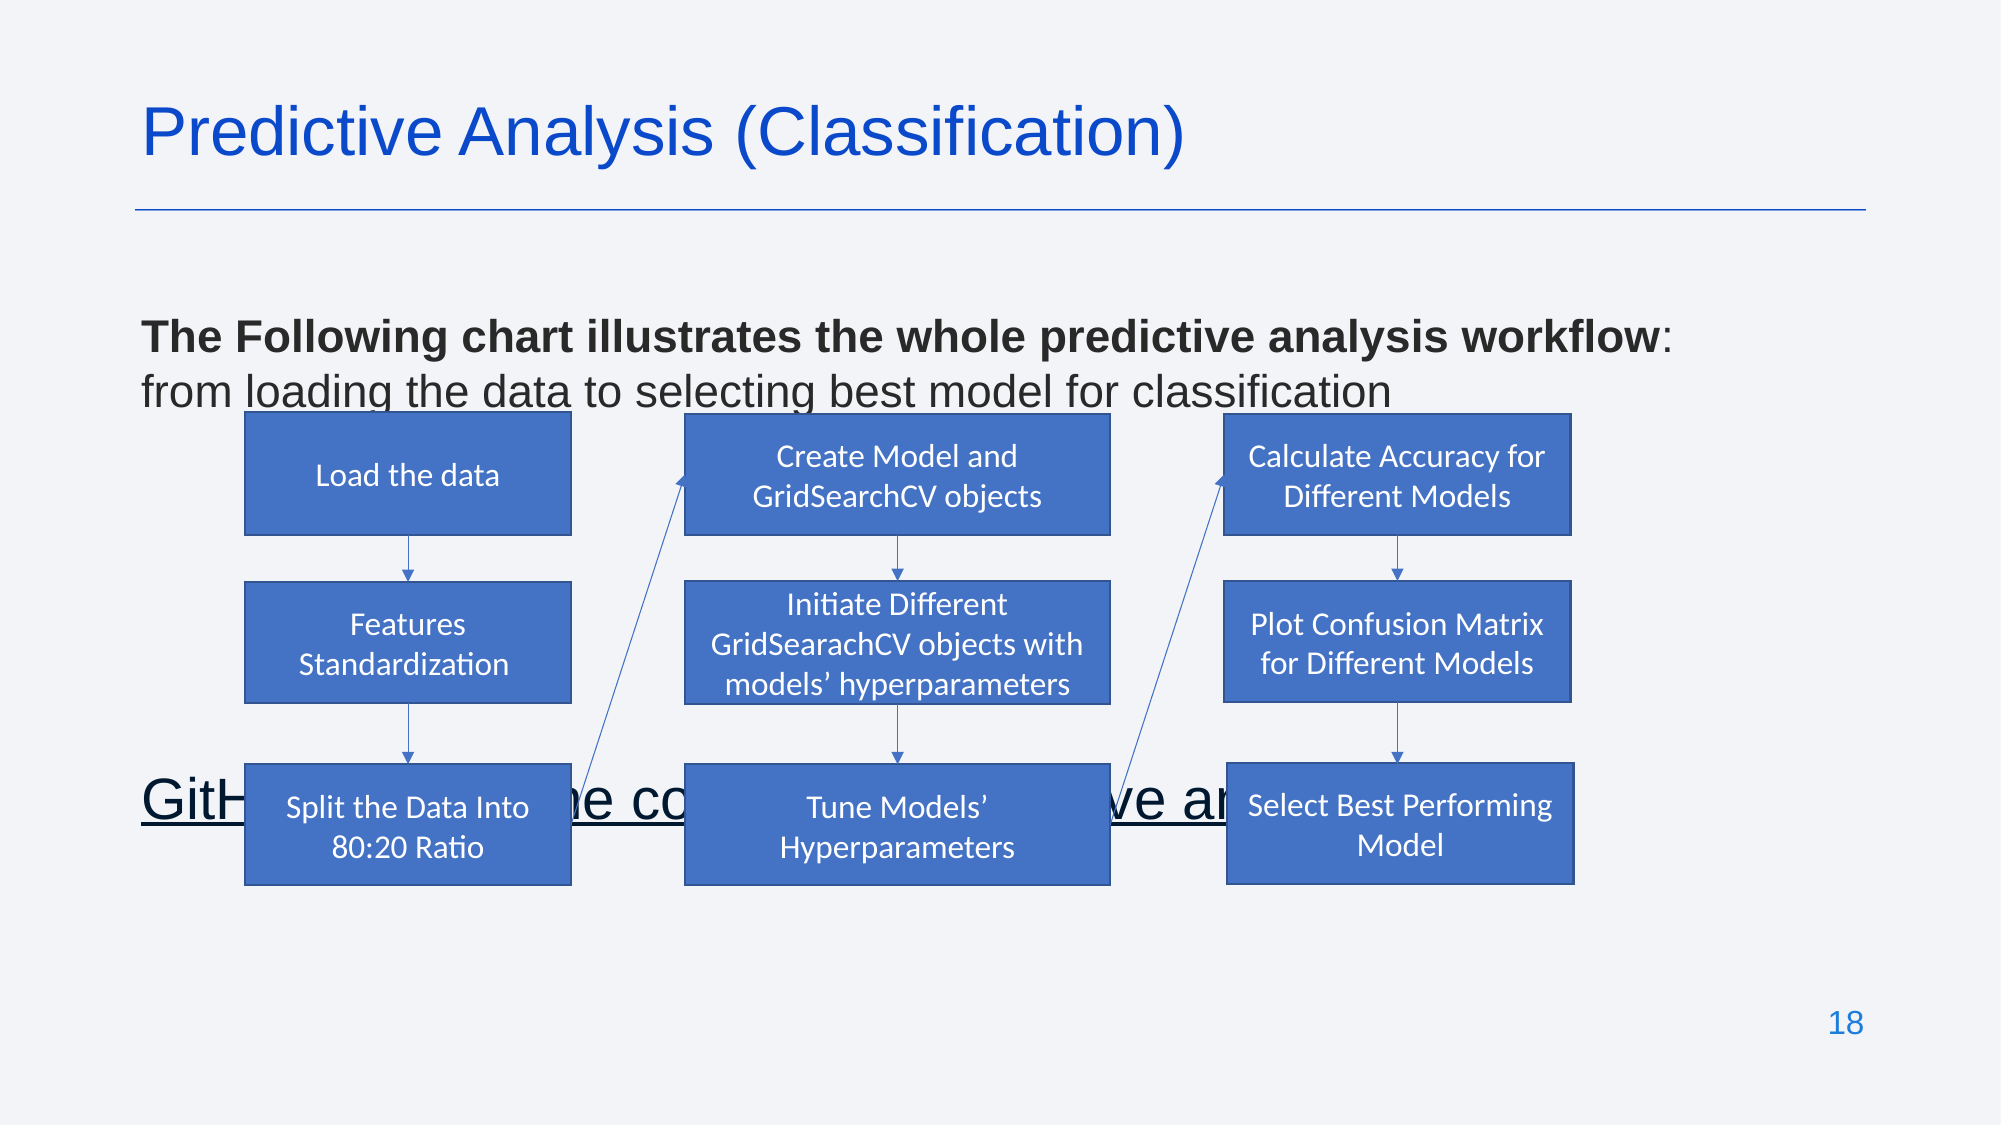

Predictive Analysis (Classification)
The Following chart illustrates the whole predictive analysis workflow:  from loading the data to selecting best model for classification

GitHub URL of the completed predictive analysis lab
Load the data
Create Model and GridSearchCV objects
Calculate Accuracy for Different Models
Initiate Different GridSearachCV objects with models’ hyperparameters
Plot Confusion Matrix for Different Models
Features Standardization
Select Best Performing Model
Split the Data Into 80:20 Ratio
Tune Models’ Hyperparameters
18